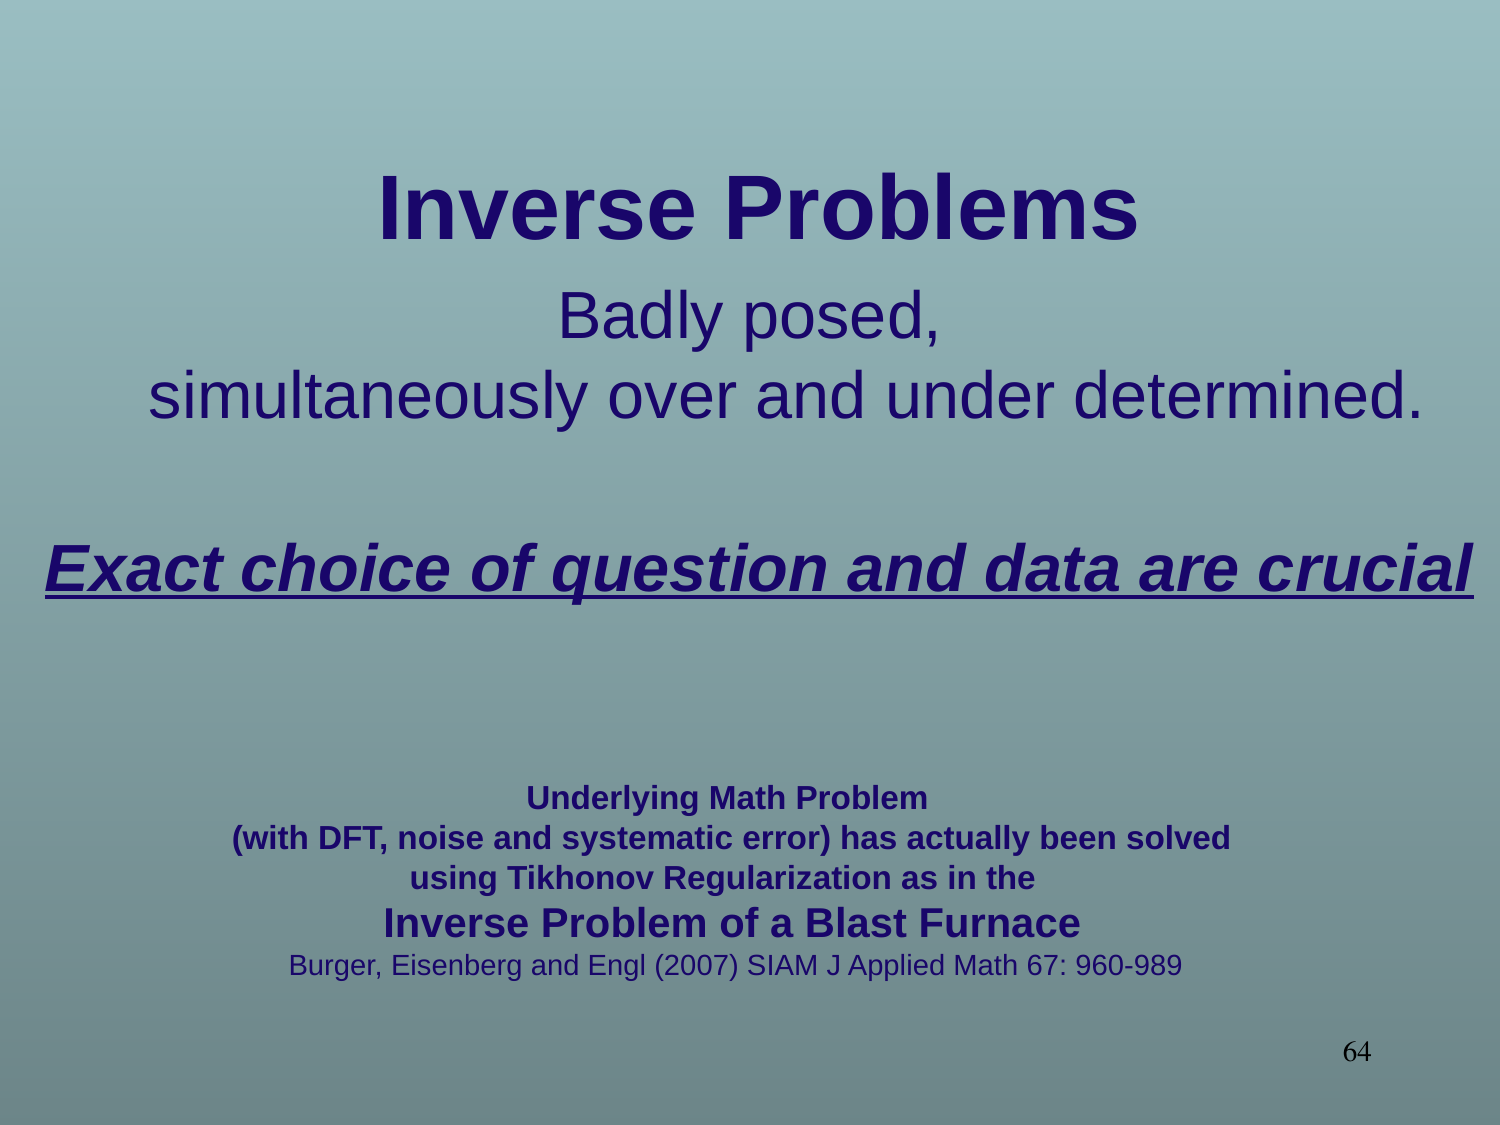

Inverse Problems
Badly posed,
simultaneously over and under determined.
Exact choice of question and data are crucial

Underlying Math Problem
(with DFT, noise and systematic error) has actually been solved
using Tikhonov Regularization as in the
Inverse Problem of a Blast Furnace
 Burger, Eisenberg and Engl (2007) SIAM J Applied Math 67: 960-989
64